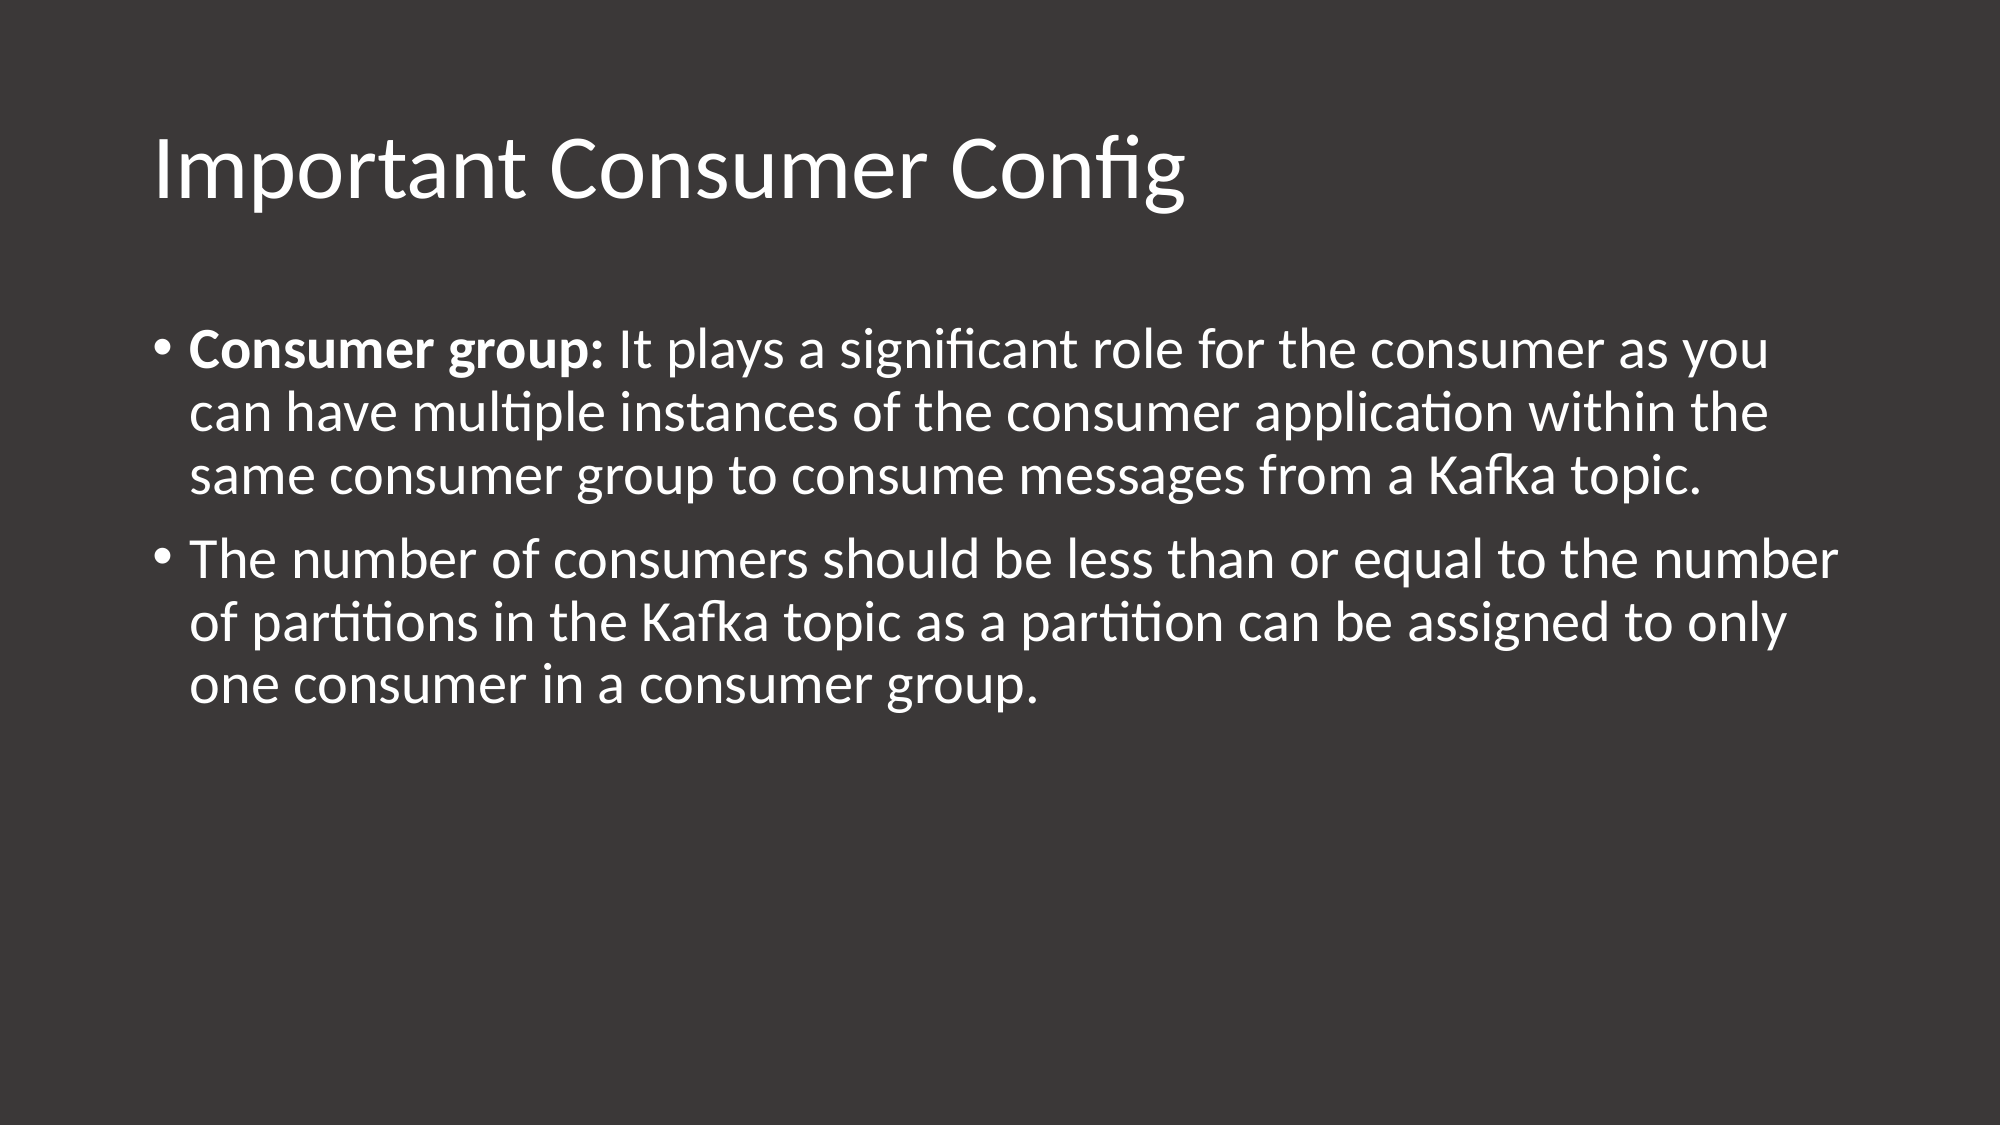

# Important Consumer Config
Consumer group: It plays a significant role for the consumer as you can have multiple instances of the consumer application within the same consumer group to consume messages from a Kafka topic.
The number of consumers should be less than or equal to the number of partitions in the Kafka topic as a partition can be assigned to only one consumer in a consumer group.